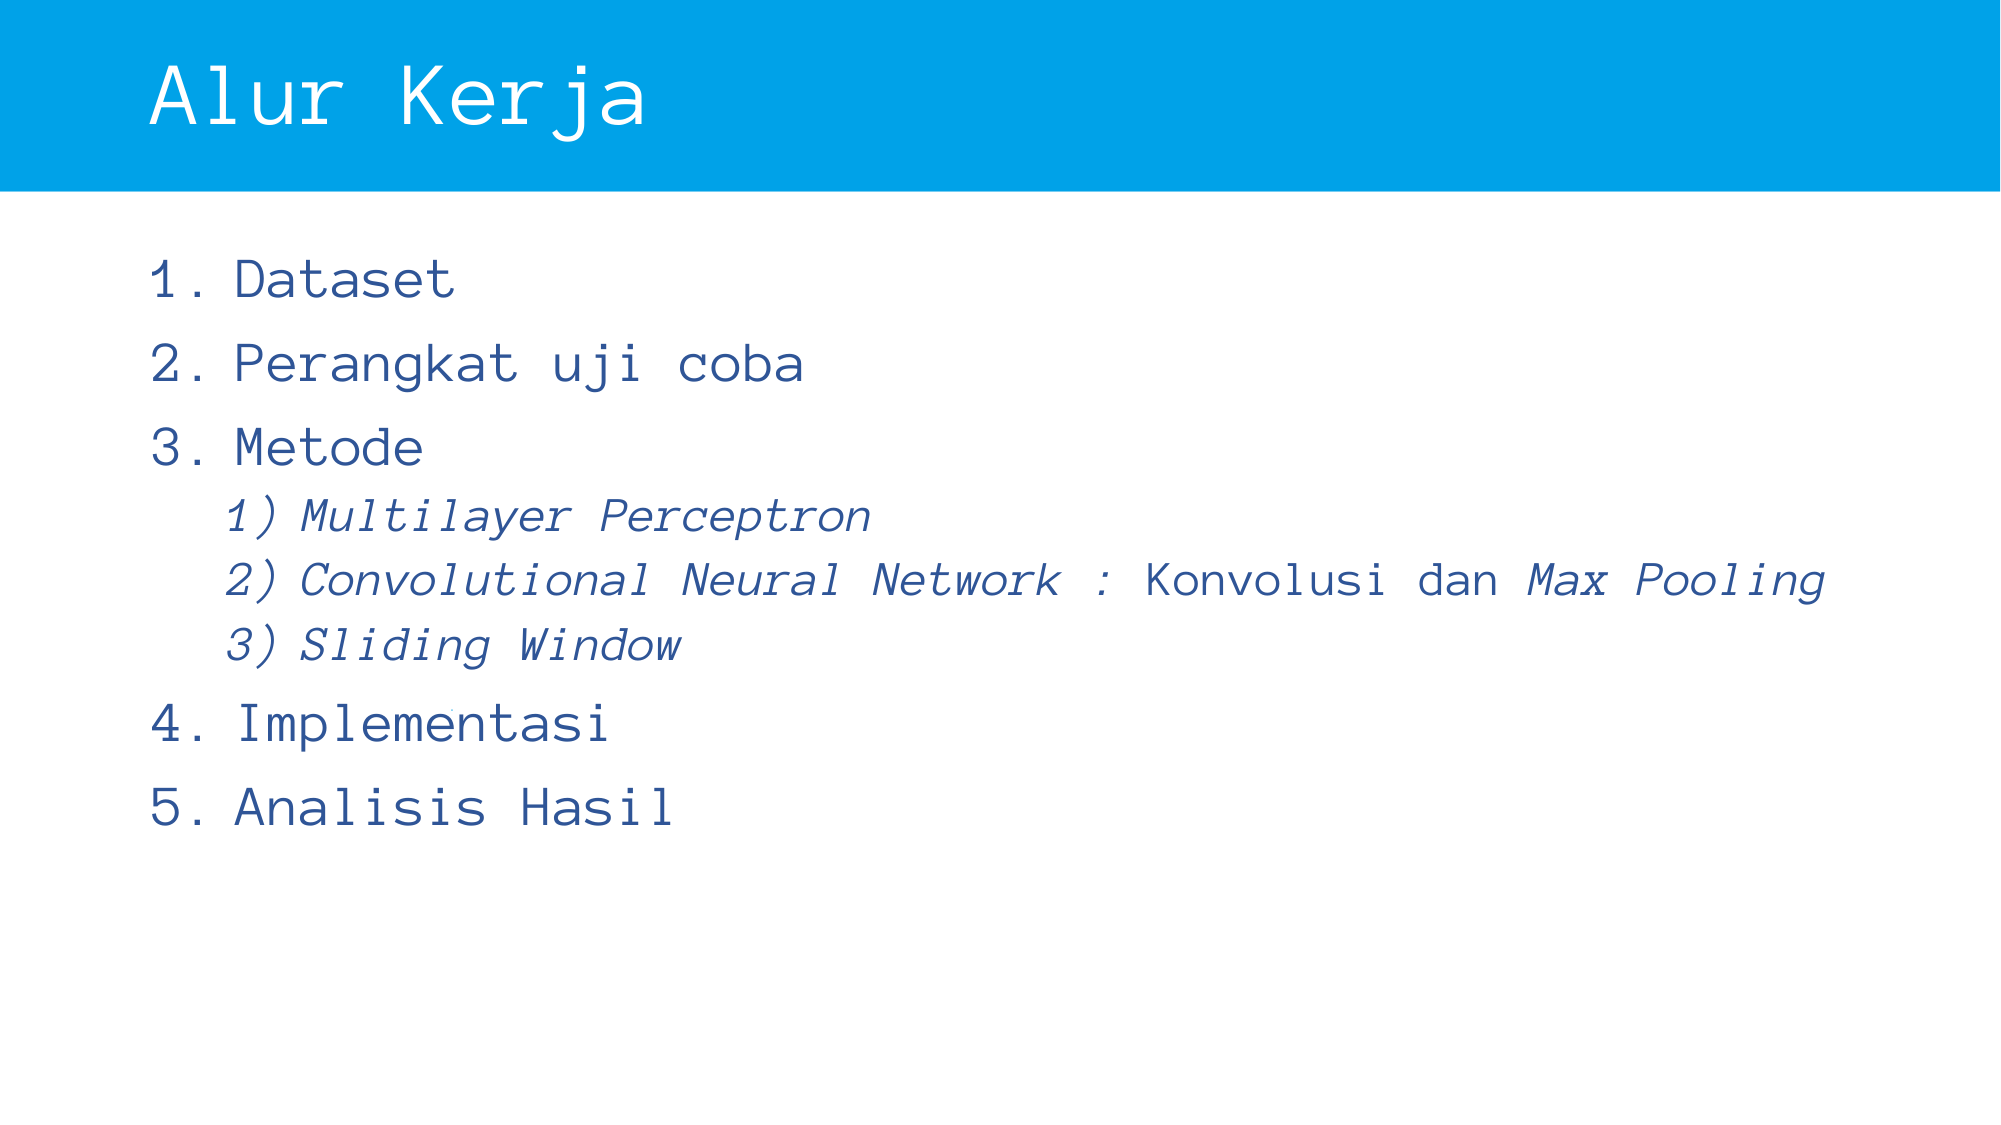

# Alur Kerja
Dataset
Perangkat uji coba
Metode
Multilayer Perceptron
Convolutional Neural Network : Konvolusi dan Max Pooling
Sliding Window
Implementasi
Analisis Hasil